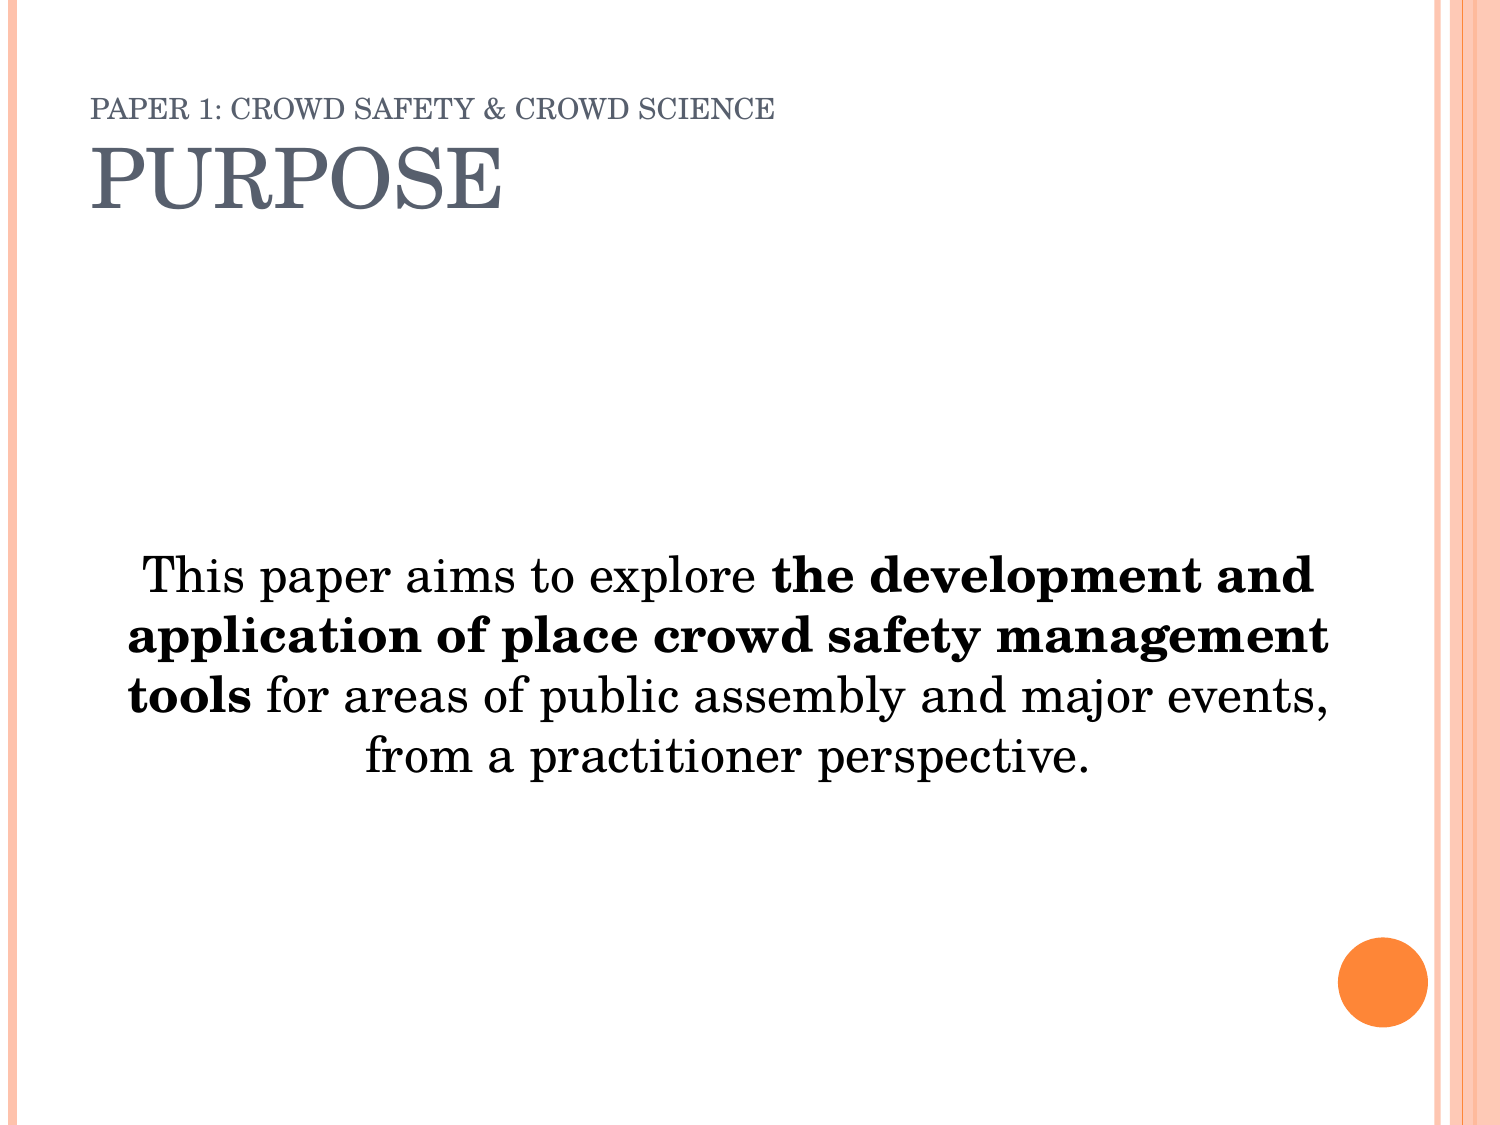

# Paper 1: Crowd Safety & Crowd Science Purpose
This paper aims to explore the development and application of place crowd safety management tools for areas of public assembly and major events, from a practitioner perspective.